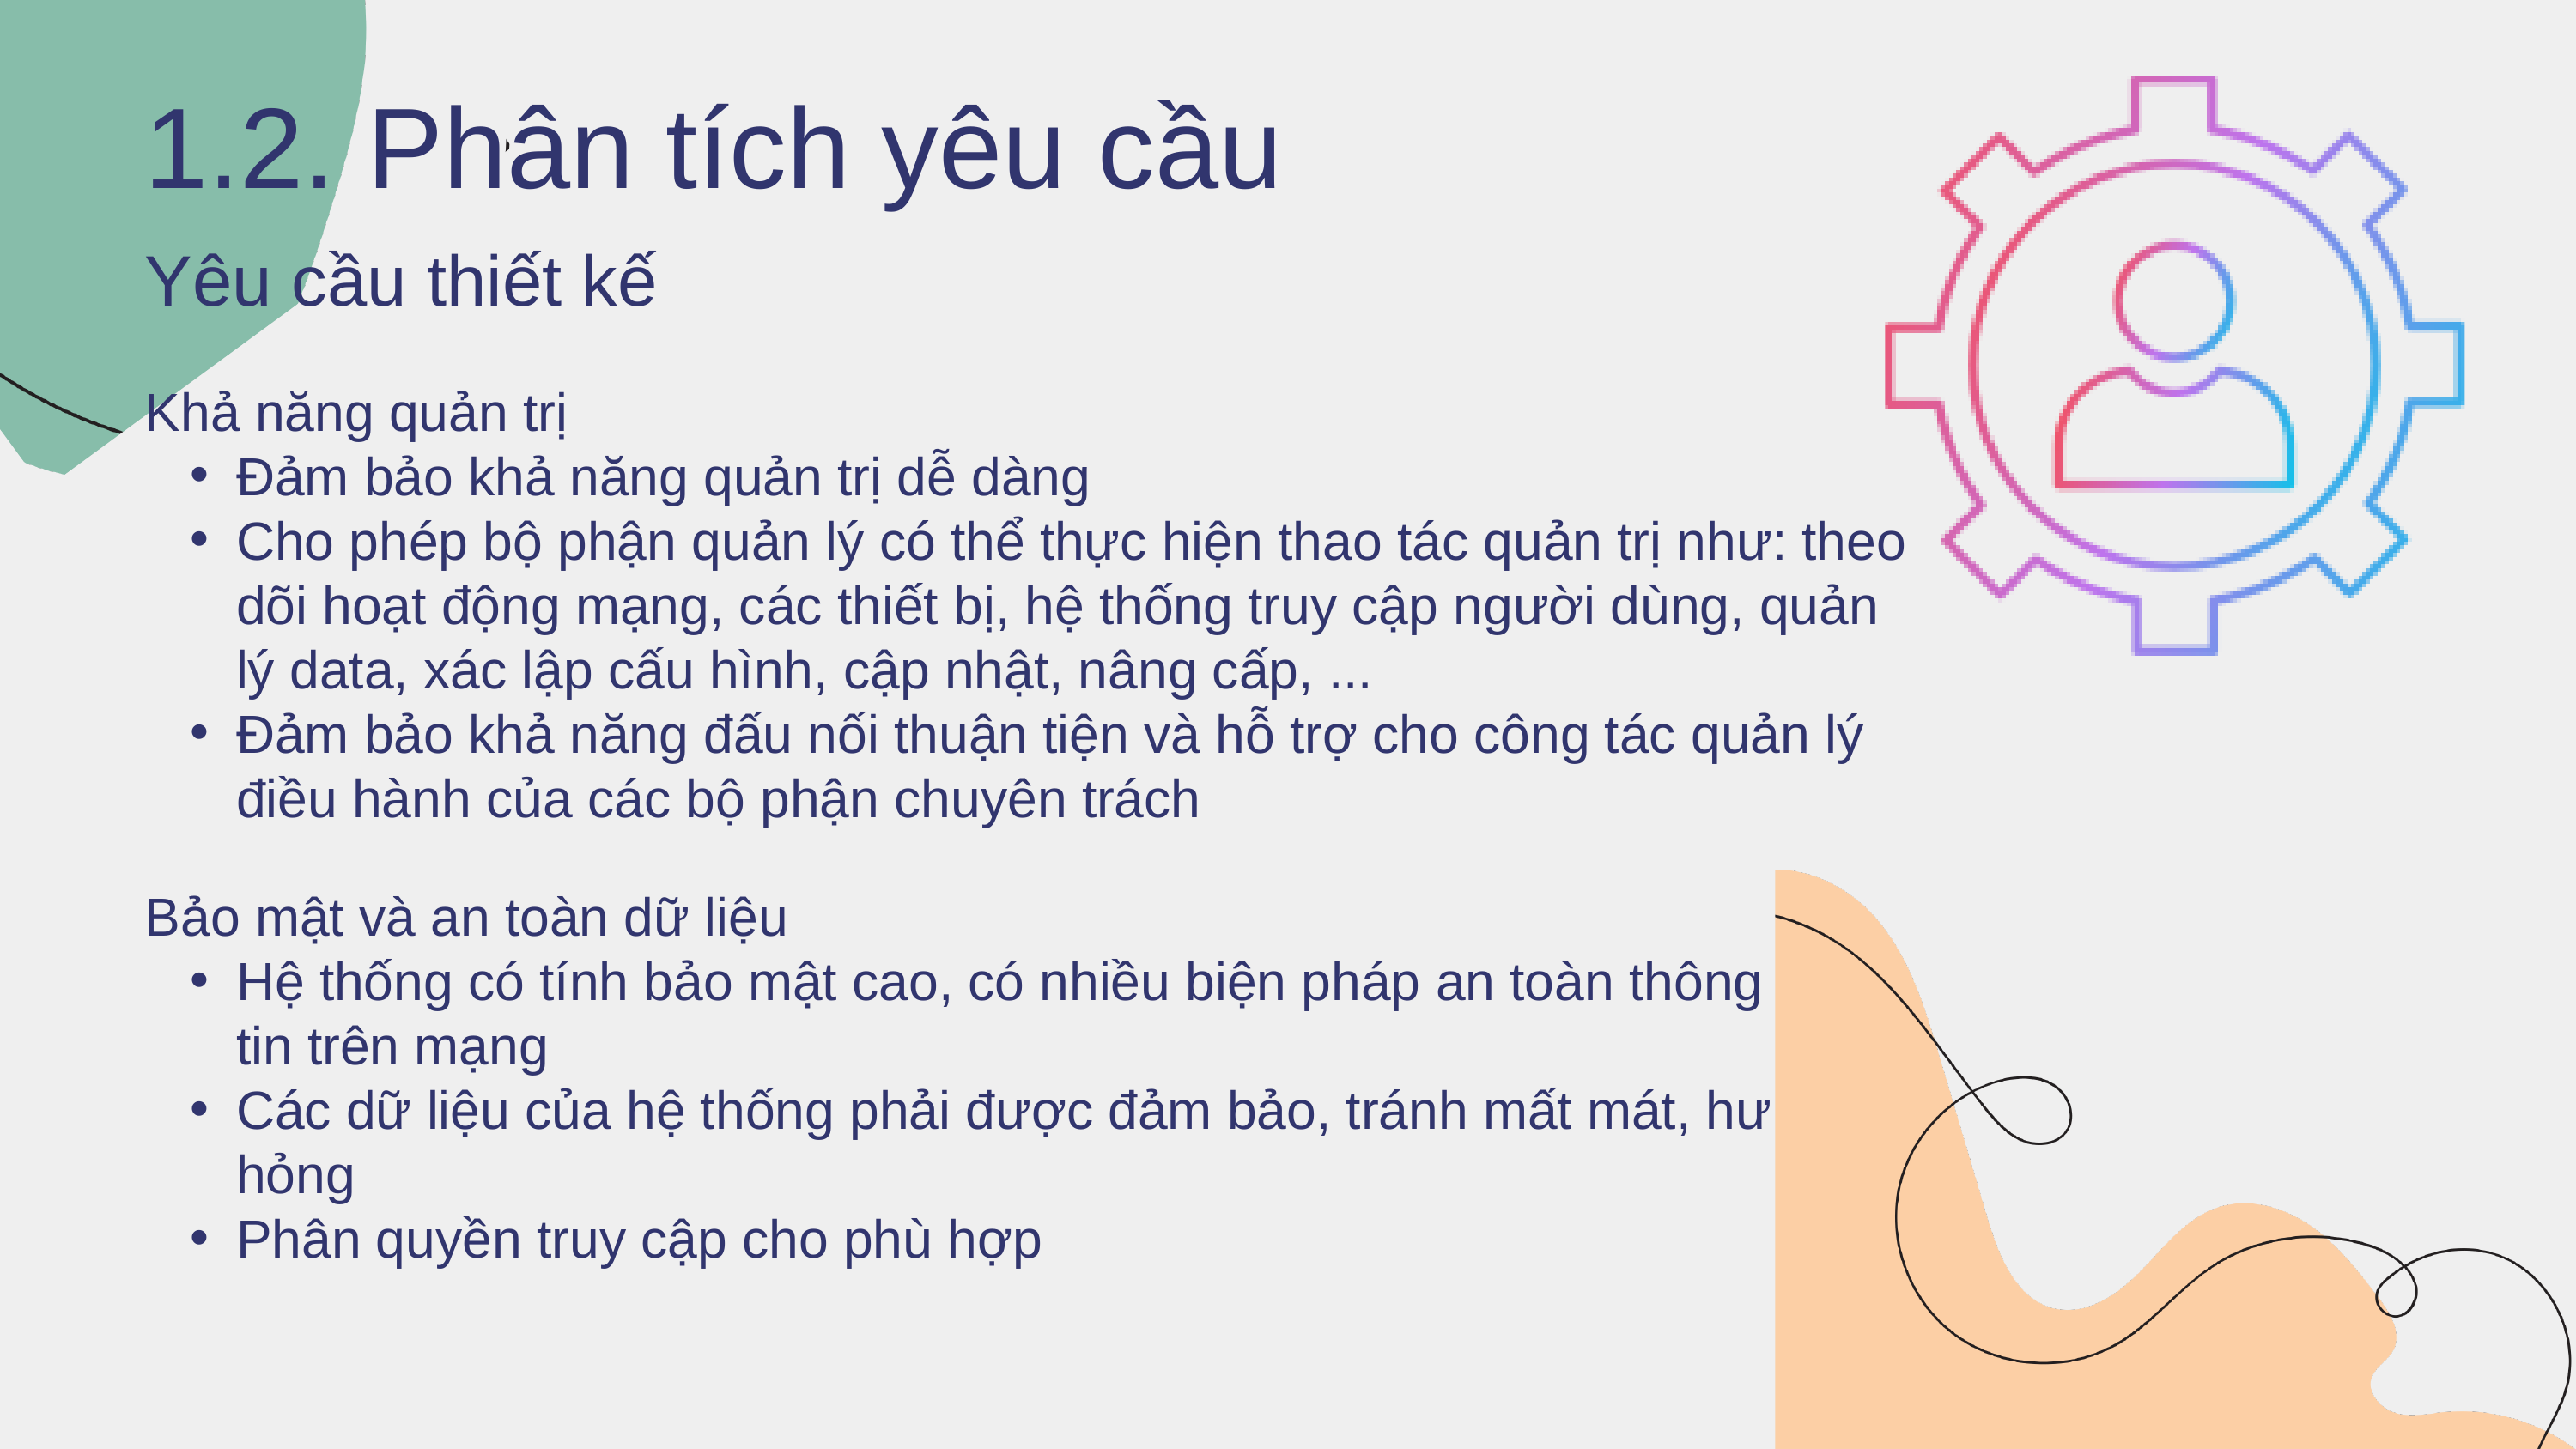

1.2. Phân tích yêu cầu
Yêu cầu thiết kế

Khả năng quản trị
Đảm bảo khả năng quản trị dễ dàng
Cho phép bộ phận quản lý có thể thực hiện thao tác quản trị như: theo dõi hoạt động mạng, các thiết bị, hệ thống truy cập người dùng, quản lý data, xác lập cấu hình, cập nhật, nâng cấp, ...
Đảm bảo khả năng đấu nối thuận tiện và hỗ trợ cho công tác quản lý điều hành của các bộ phận chuyên trách

Bảo mật và an toàn dữ liệu
Hệ thống có tính bảo mật cao, có nhiều biện pháp an toàn thông tin trên mạng
Các dữ liệu của hệ thống phải được đảm bảo, tránh mất mát, hư hỏng
Phân quyền truy cập cho phù hợp